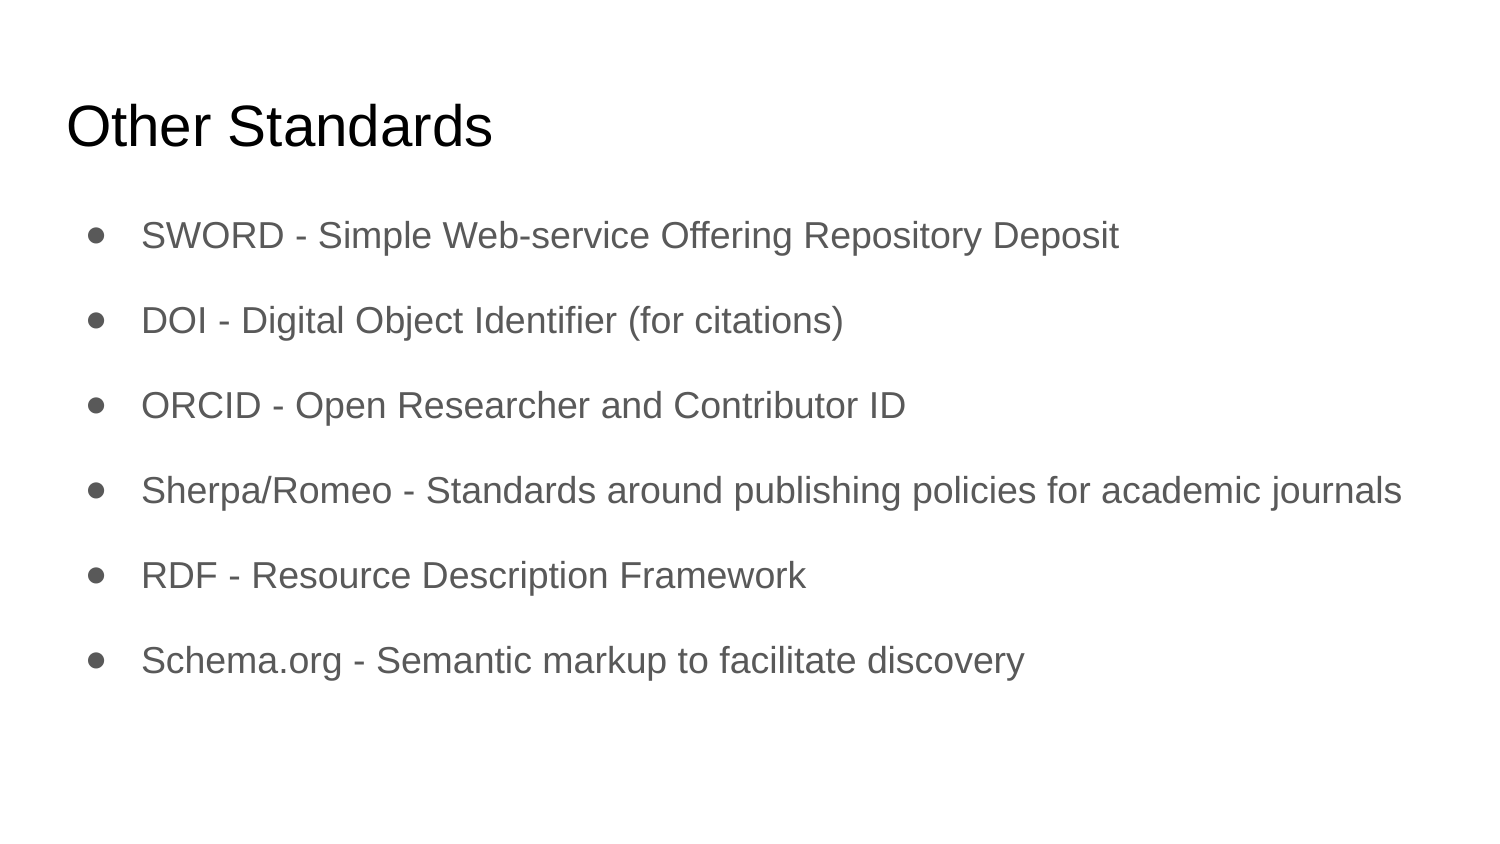

# Other Standards
SWORD - Simple Web-service Offering Repository Deposit
DOI - Digital Object Identifier (for citations)
ORCID - Open Researcher and Contributor ID
Sherpa/Romeo - Standards around publishing policies for academic journals
RDF - Resource Description Framework
Schema.org - Semantic markup to facilitate discovery